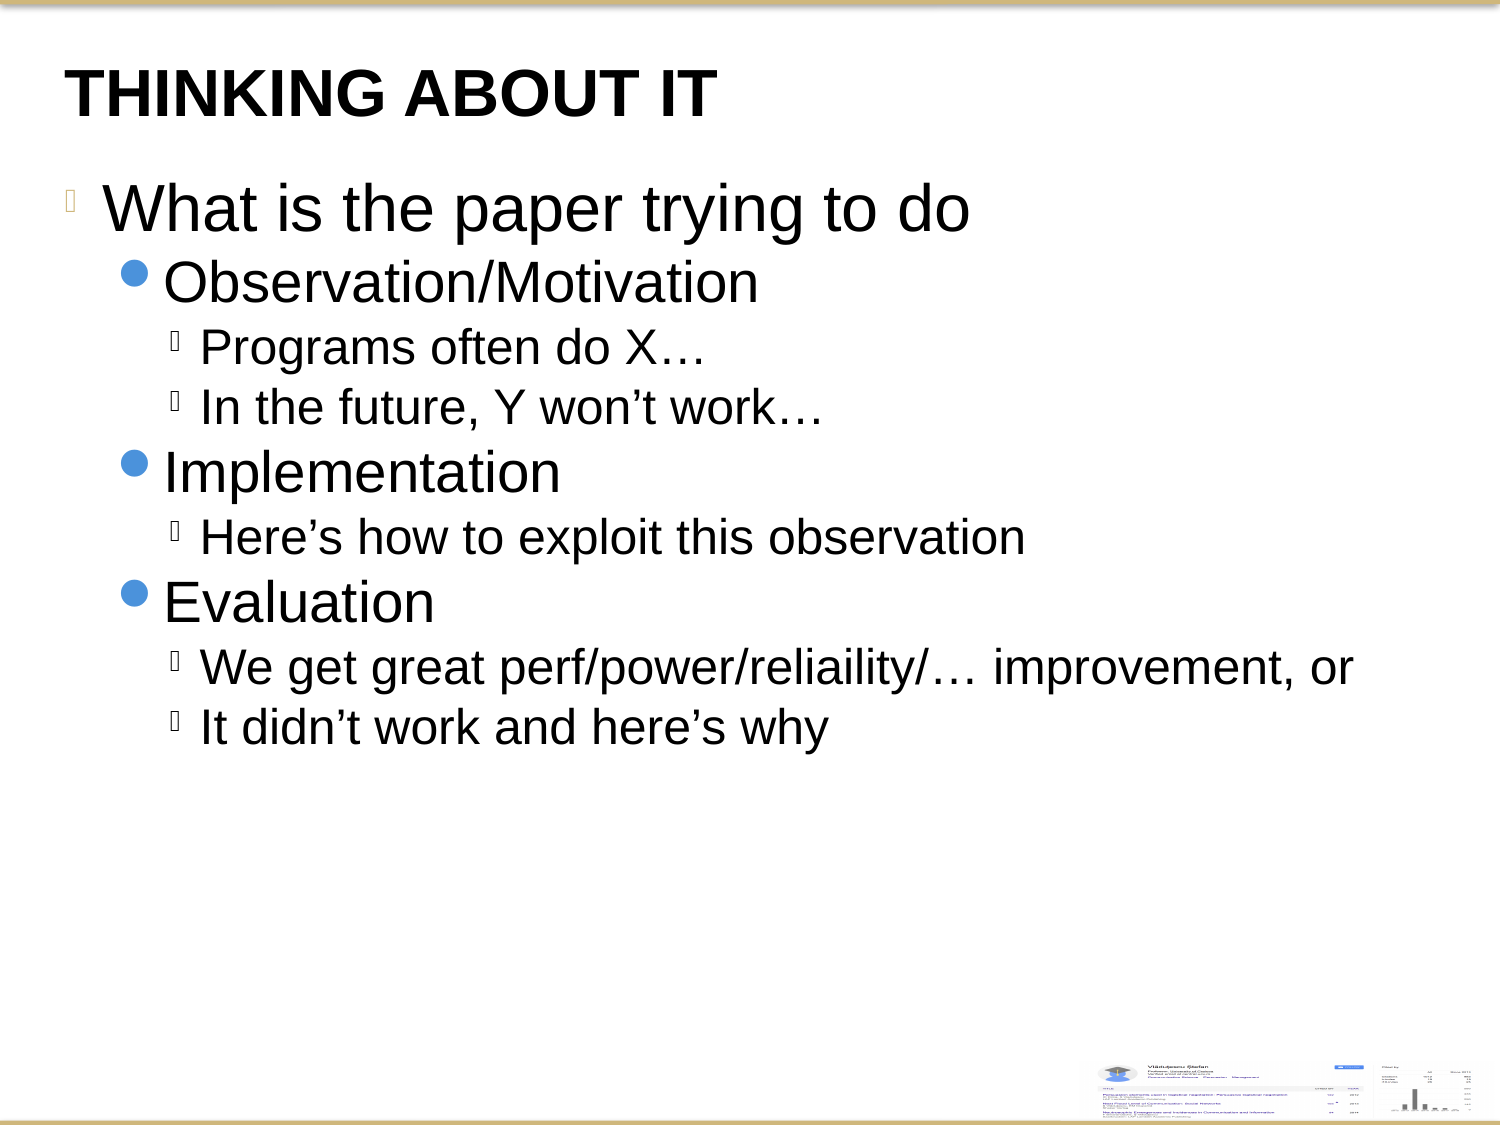

Thinking about it
What is the paper trying to do
Observation/Motivation
Programs often do X…
In the future, Y won’t work…
Implementation
Here’s how to exploit this observation
Evaluation
We get great perf/power/reliaility/… improvement, or
It didn’t work and here’s why